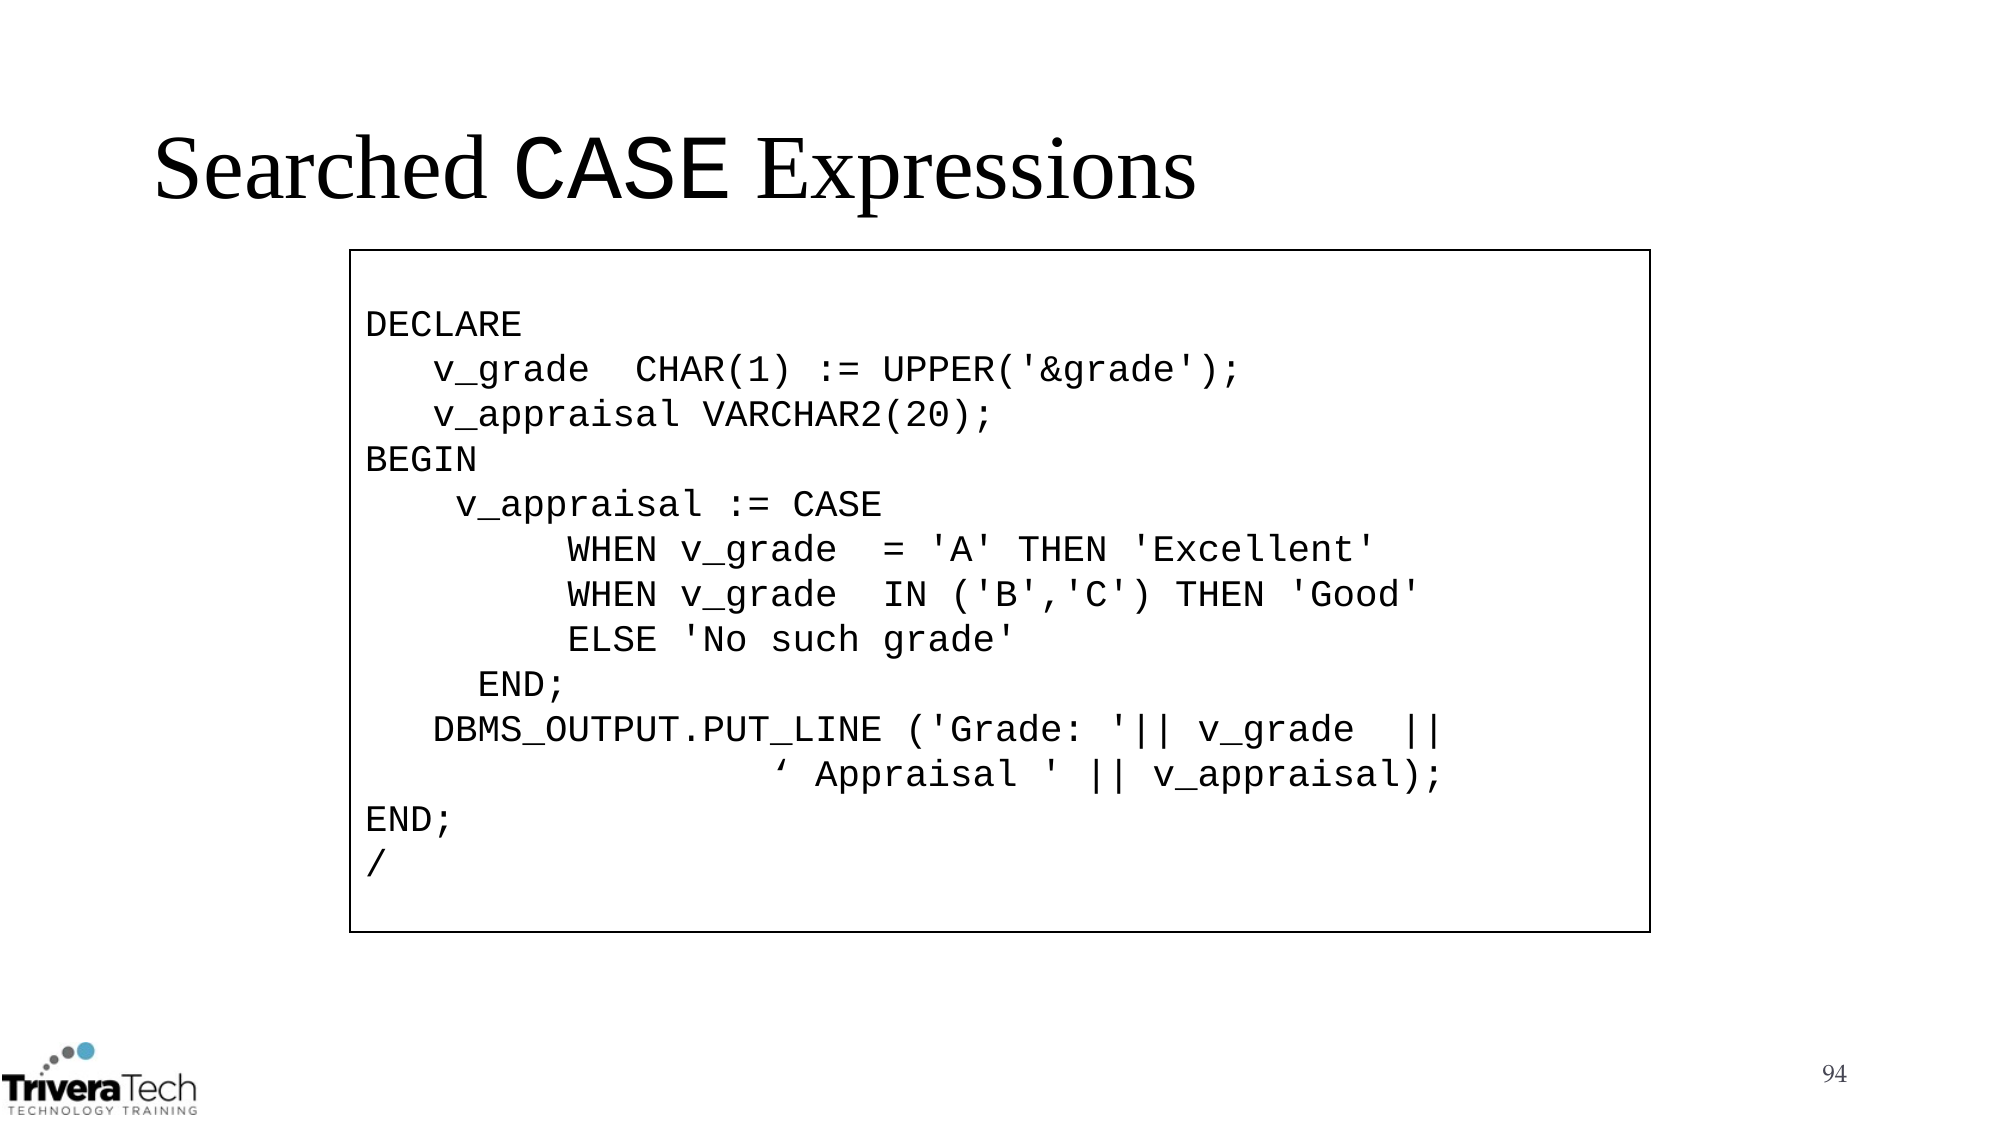

# Searched CASE Expressions
DECLARE
   v_grade  CHAR(1) := UPPER('&grade');
   v_appraisal VARCHAR2(20);
BEGIN
    v_appraisal := CASE
         WHEN v_grade  = 'A' THEN 'Excellent'
         WHEN v_grade  IN ('B','C') THEN 'Good'
         ELSE 'No such grade'
     END;
   DBMS_OUTPUT.PUT_LINE ('Grade: '|| v_grade  ||
                  ‘ Appraisal ' || v_appraisal);
END;
/
94